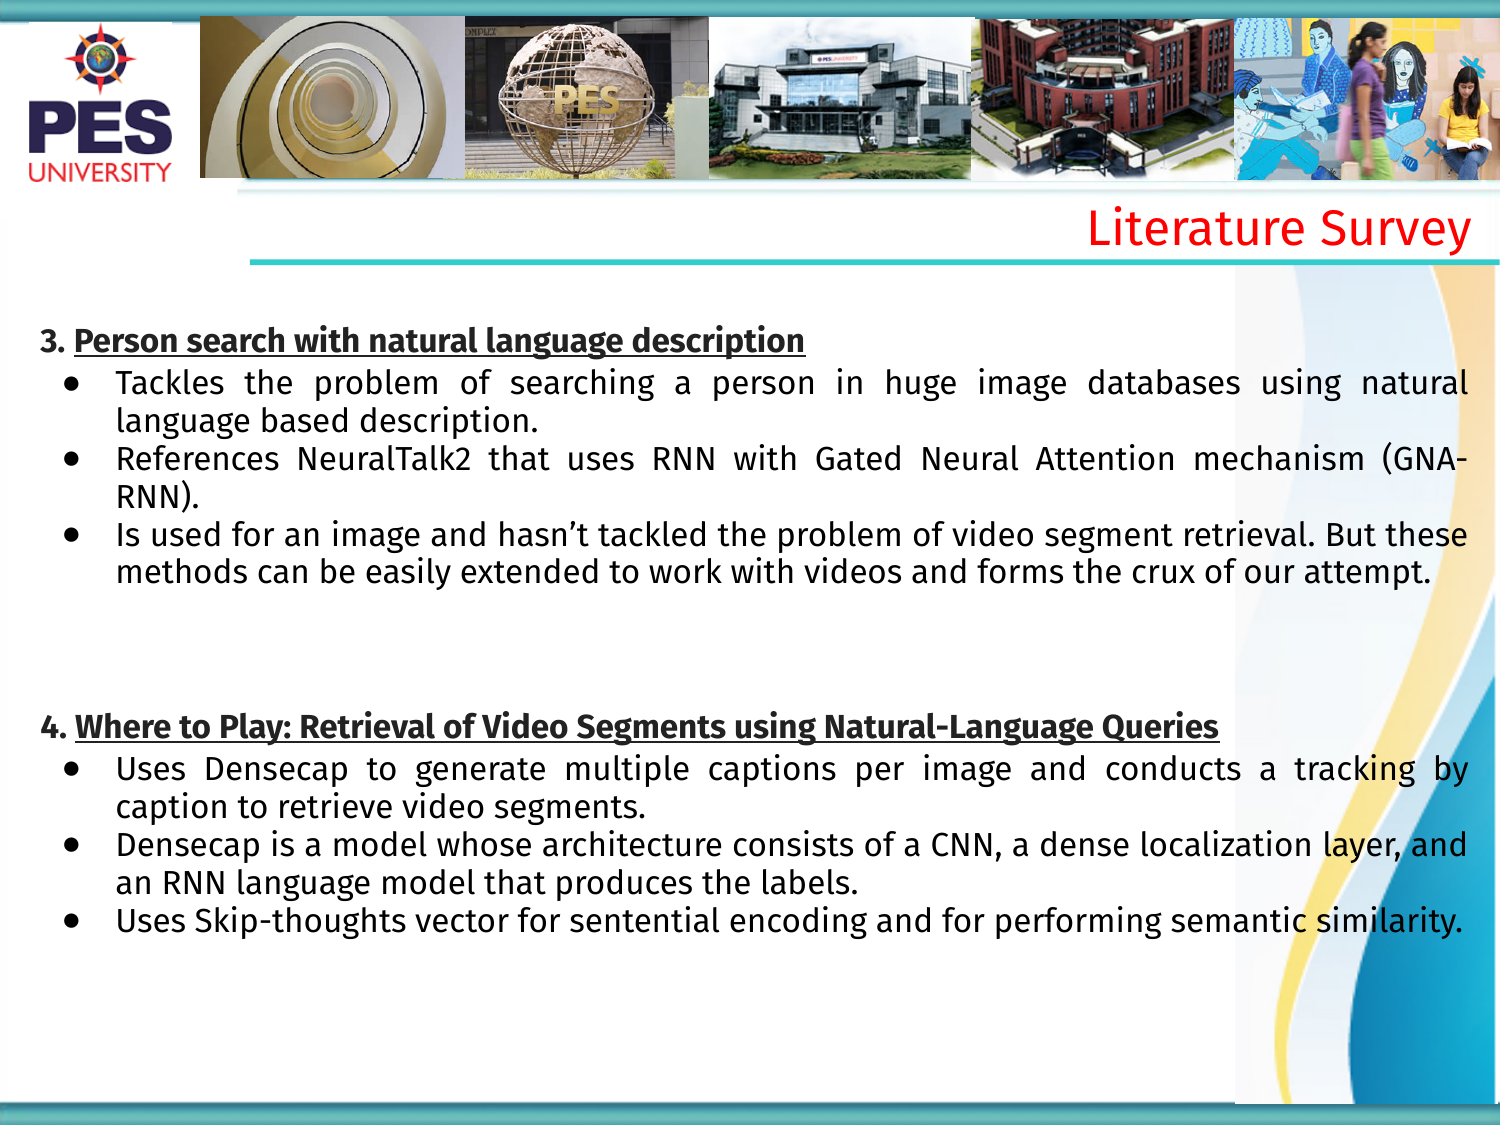

Literature Survey

3. Person search with natural language description
Tackles the problem of searching a person in huge image databases using natural language based description.
References NeuralTalk2 that uses RNN with Gated Neural Attention mechanism (GNA- RNN).
Is used for an image and hasn’t tackled the problem of video segment retrieval. But these methods can be easily extended to work with videos and forms the crux of our attempt.

4. Where to Play: Retrieval of Video Segments using Natural-Language Queries
Uses Densecap to generate multiple captions per image and conducts a tracking by caption to retrieve video segments.
Densecap is a model whose architecture consists of a CNN, a dense localization layer, and an RNN language model that produces the labels.
Uses Skip-thoughts vector for sentential encoding and for performing semantic similarity.